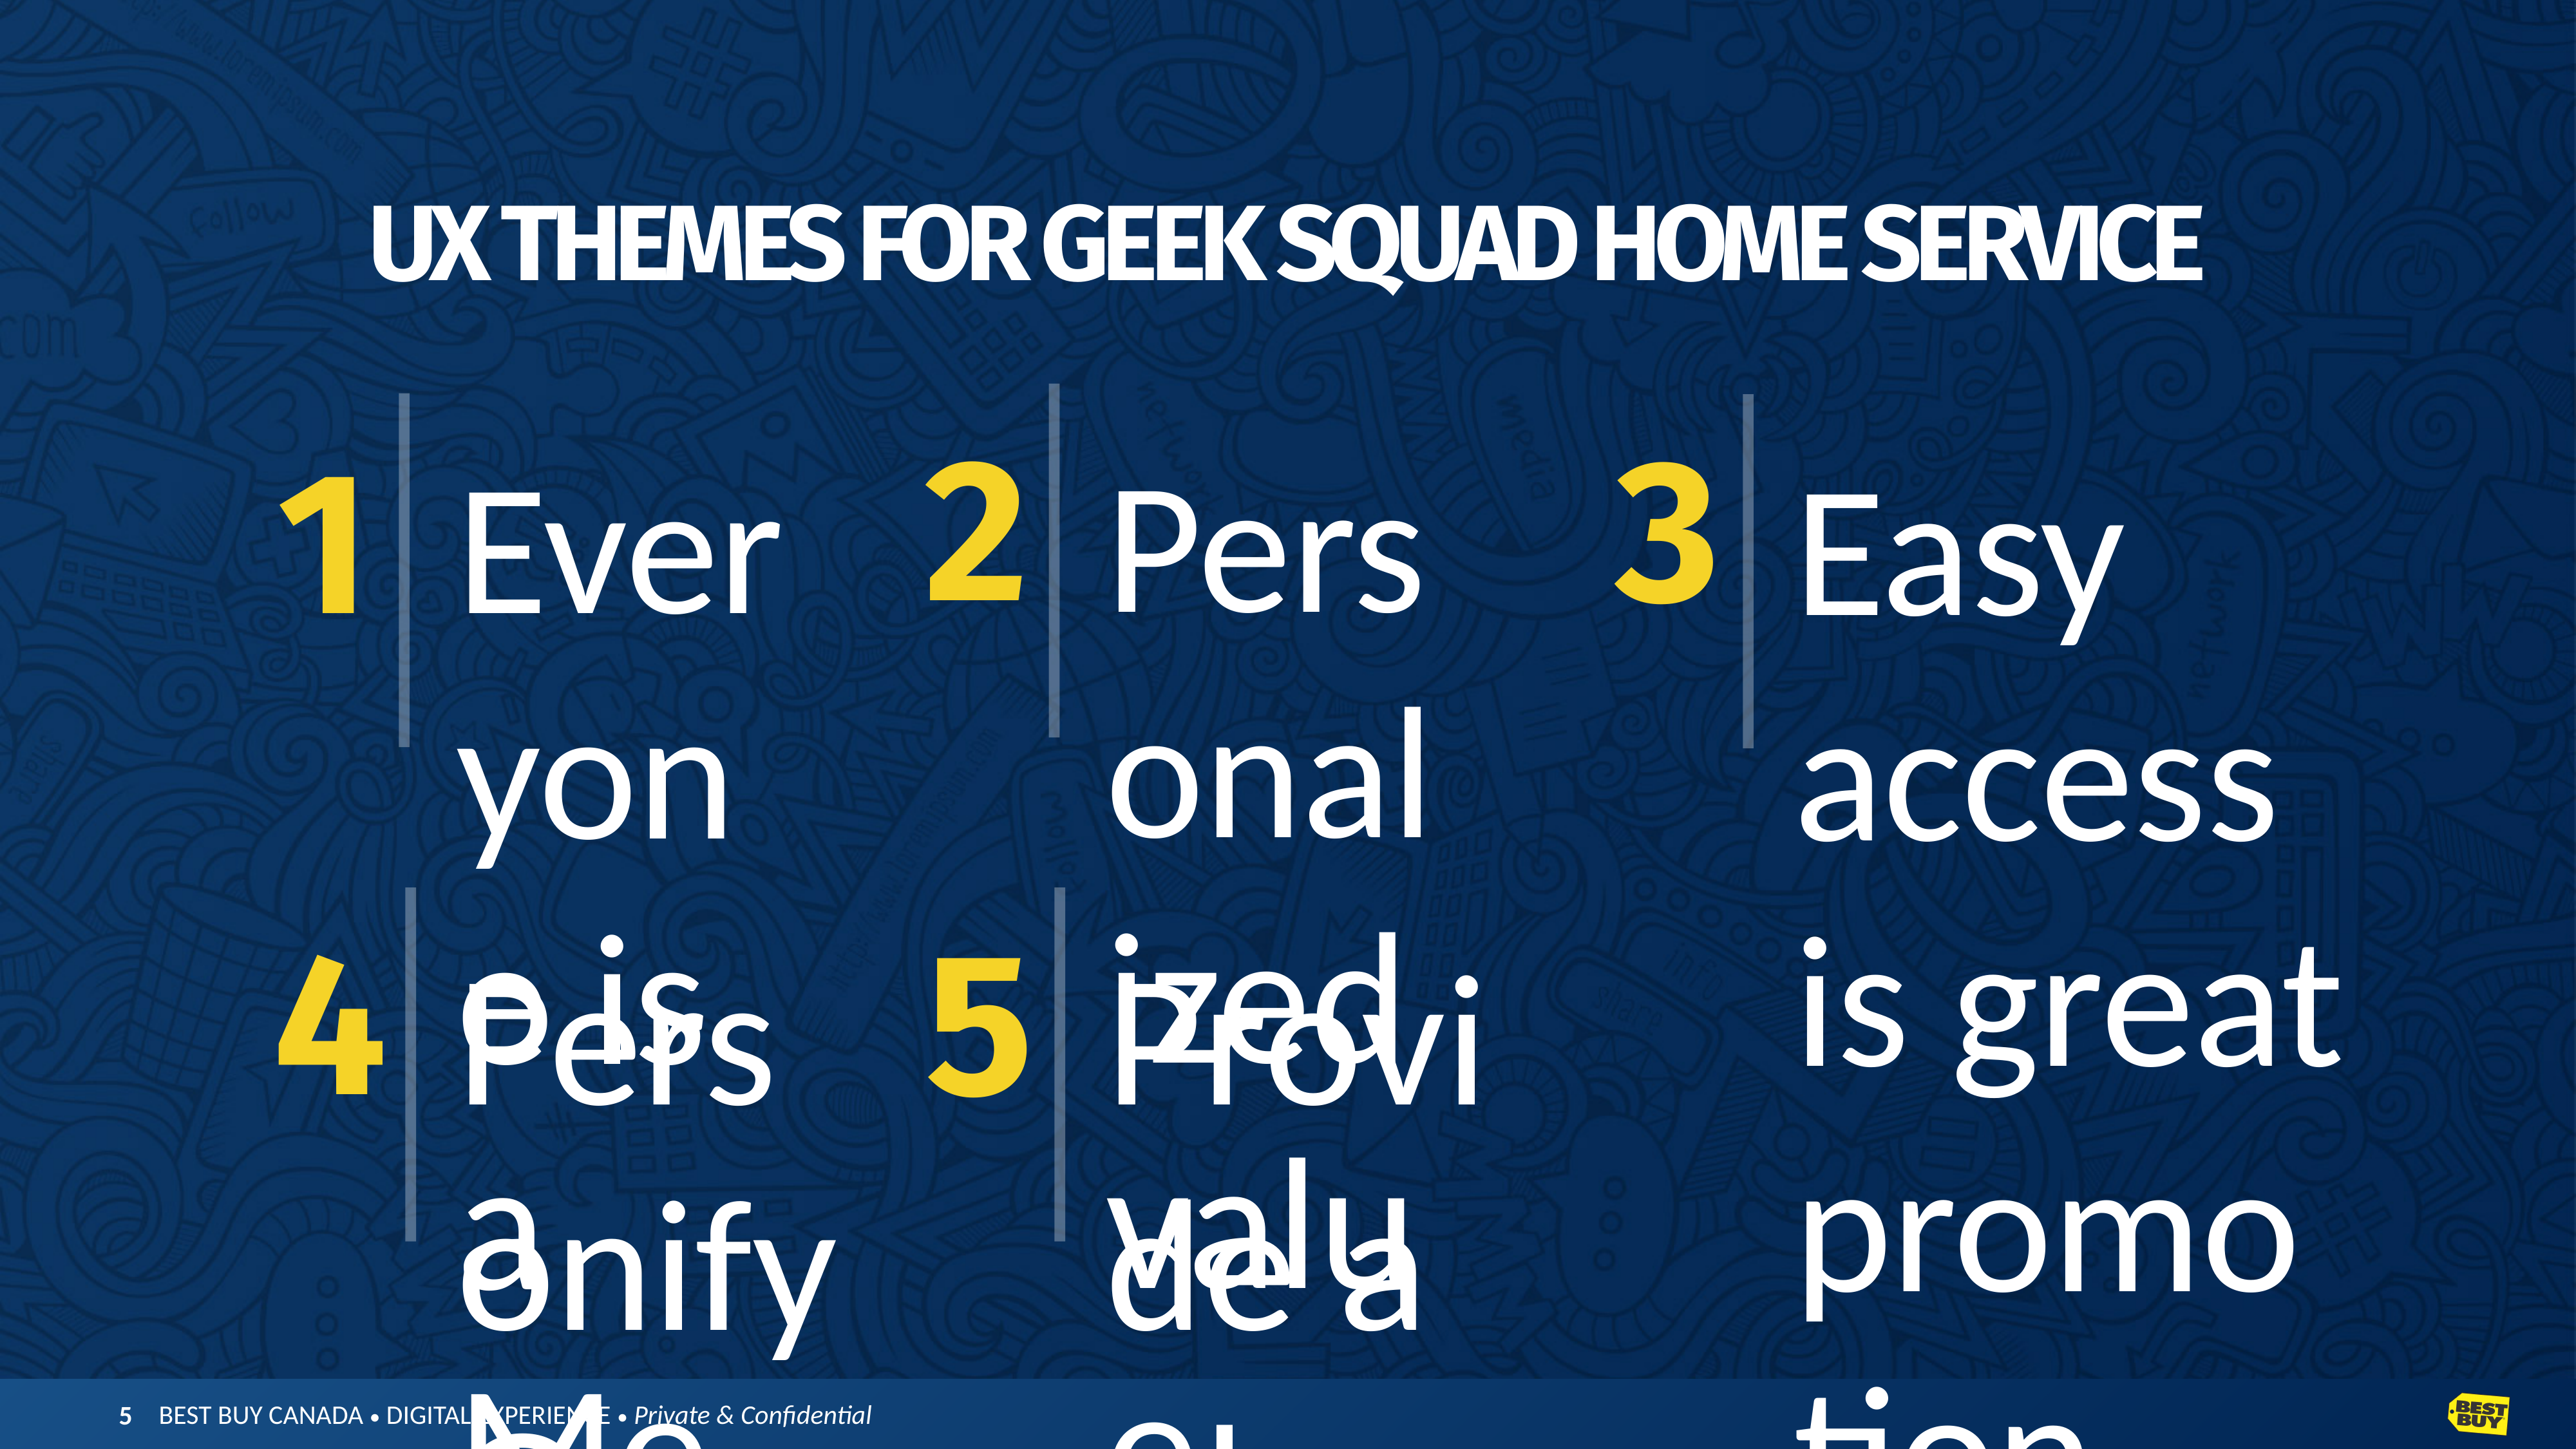

UX THEMES FOR GEEK SQUAD HOME SERVICE

2
3

1
Personalized value
Everyone is a Member
Easy access is great promotion
4
5

Personify Geek Squad
Provide a plan
5